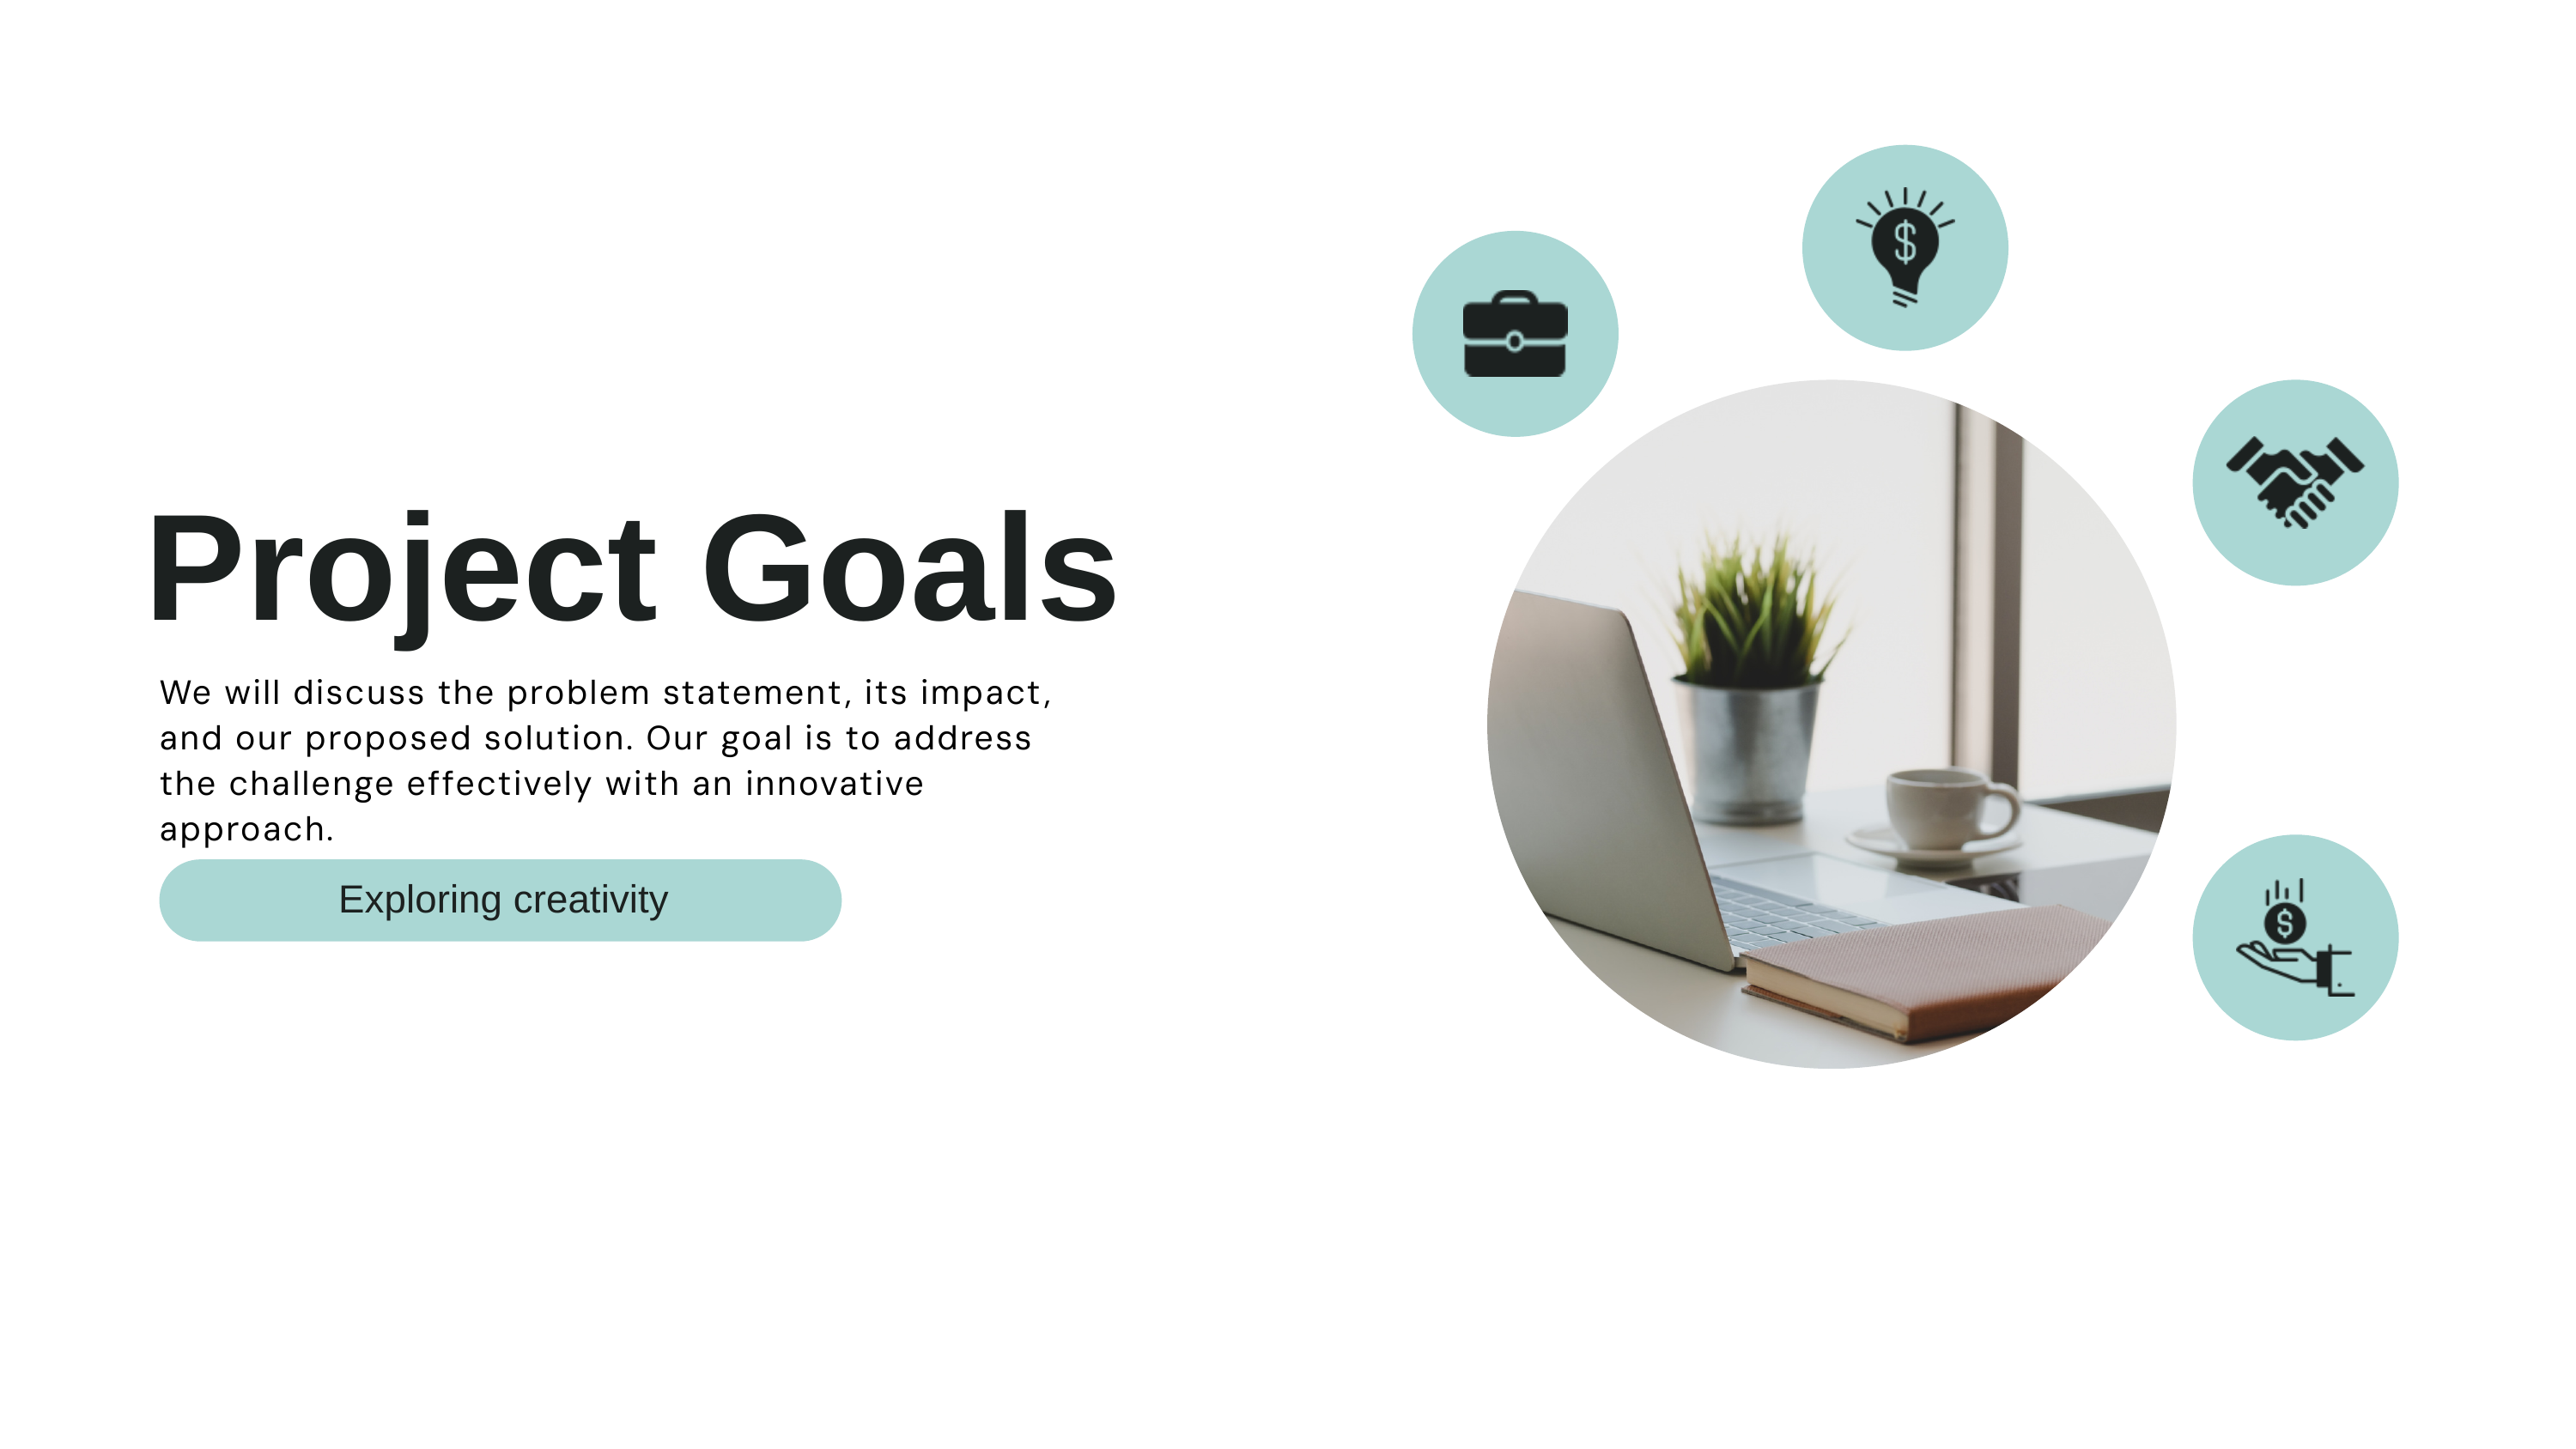

Project Goals
We will discuss the problem statement, its impact, and our proposed solution. Our goal is to address the challenge effectively with an innovative approach.

Exploring creativity